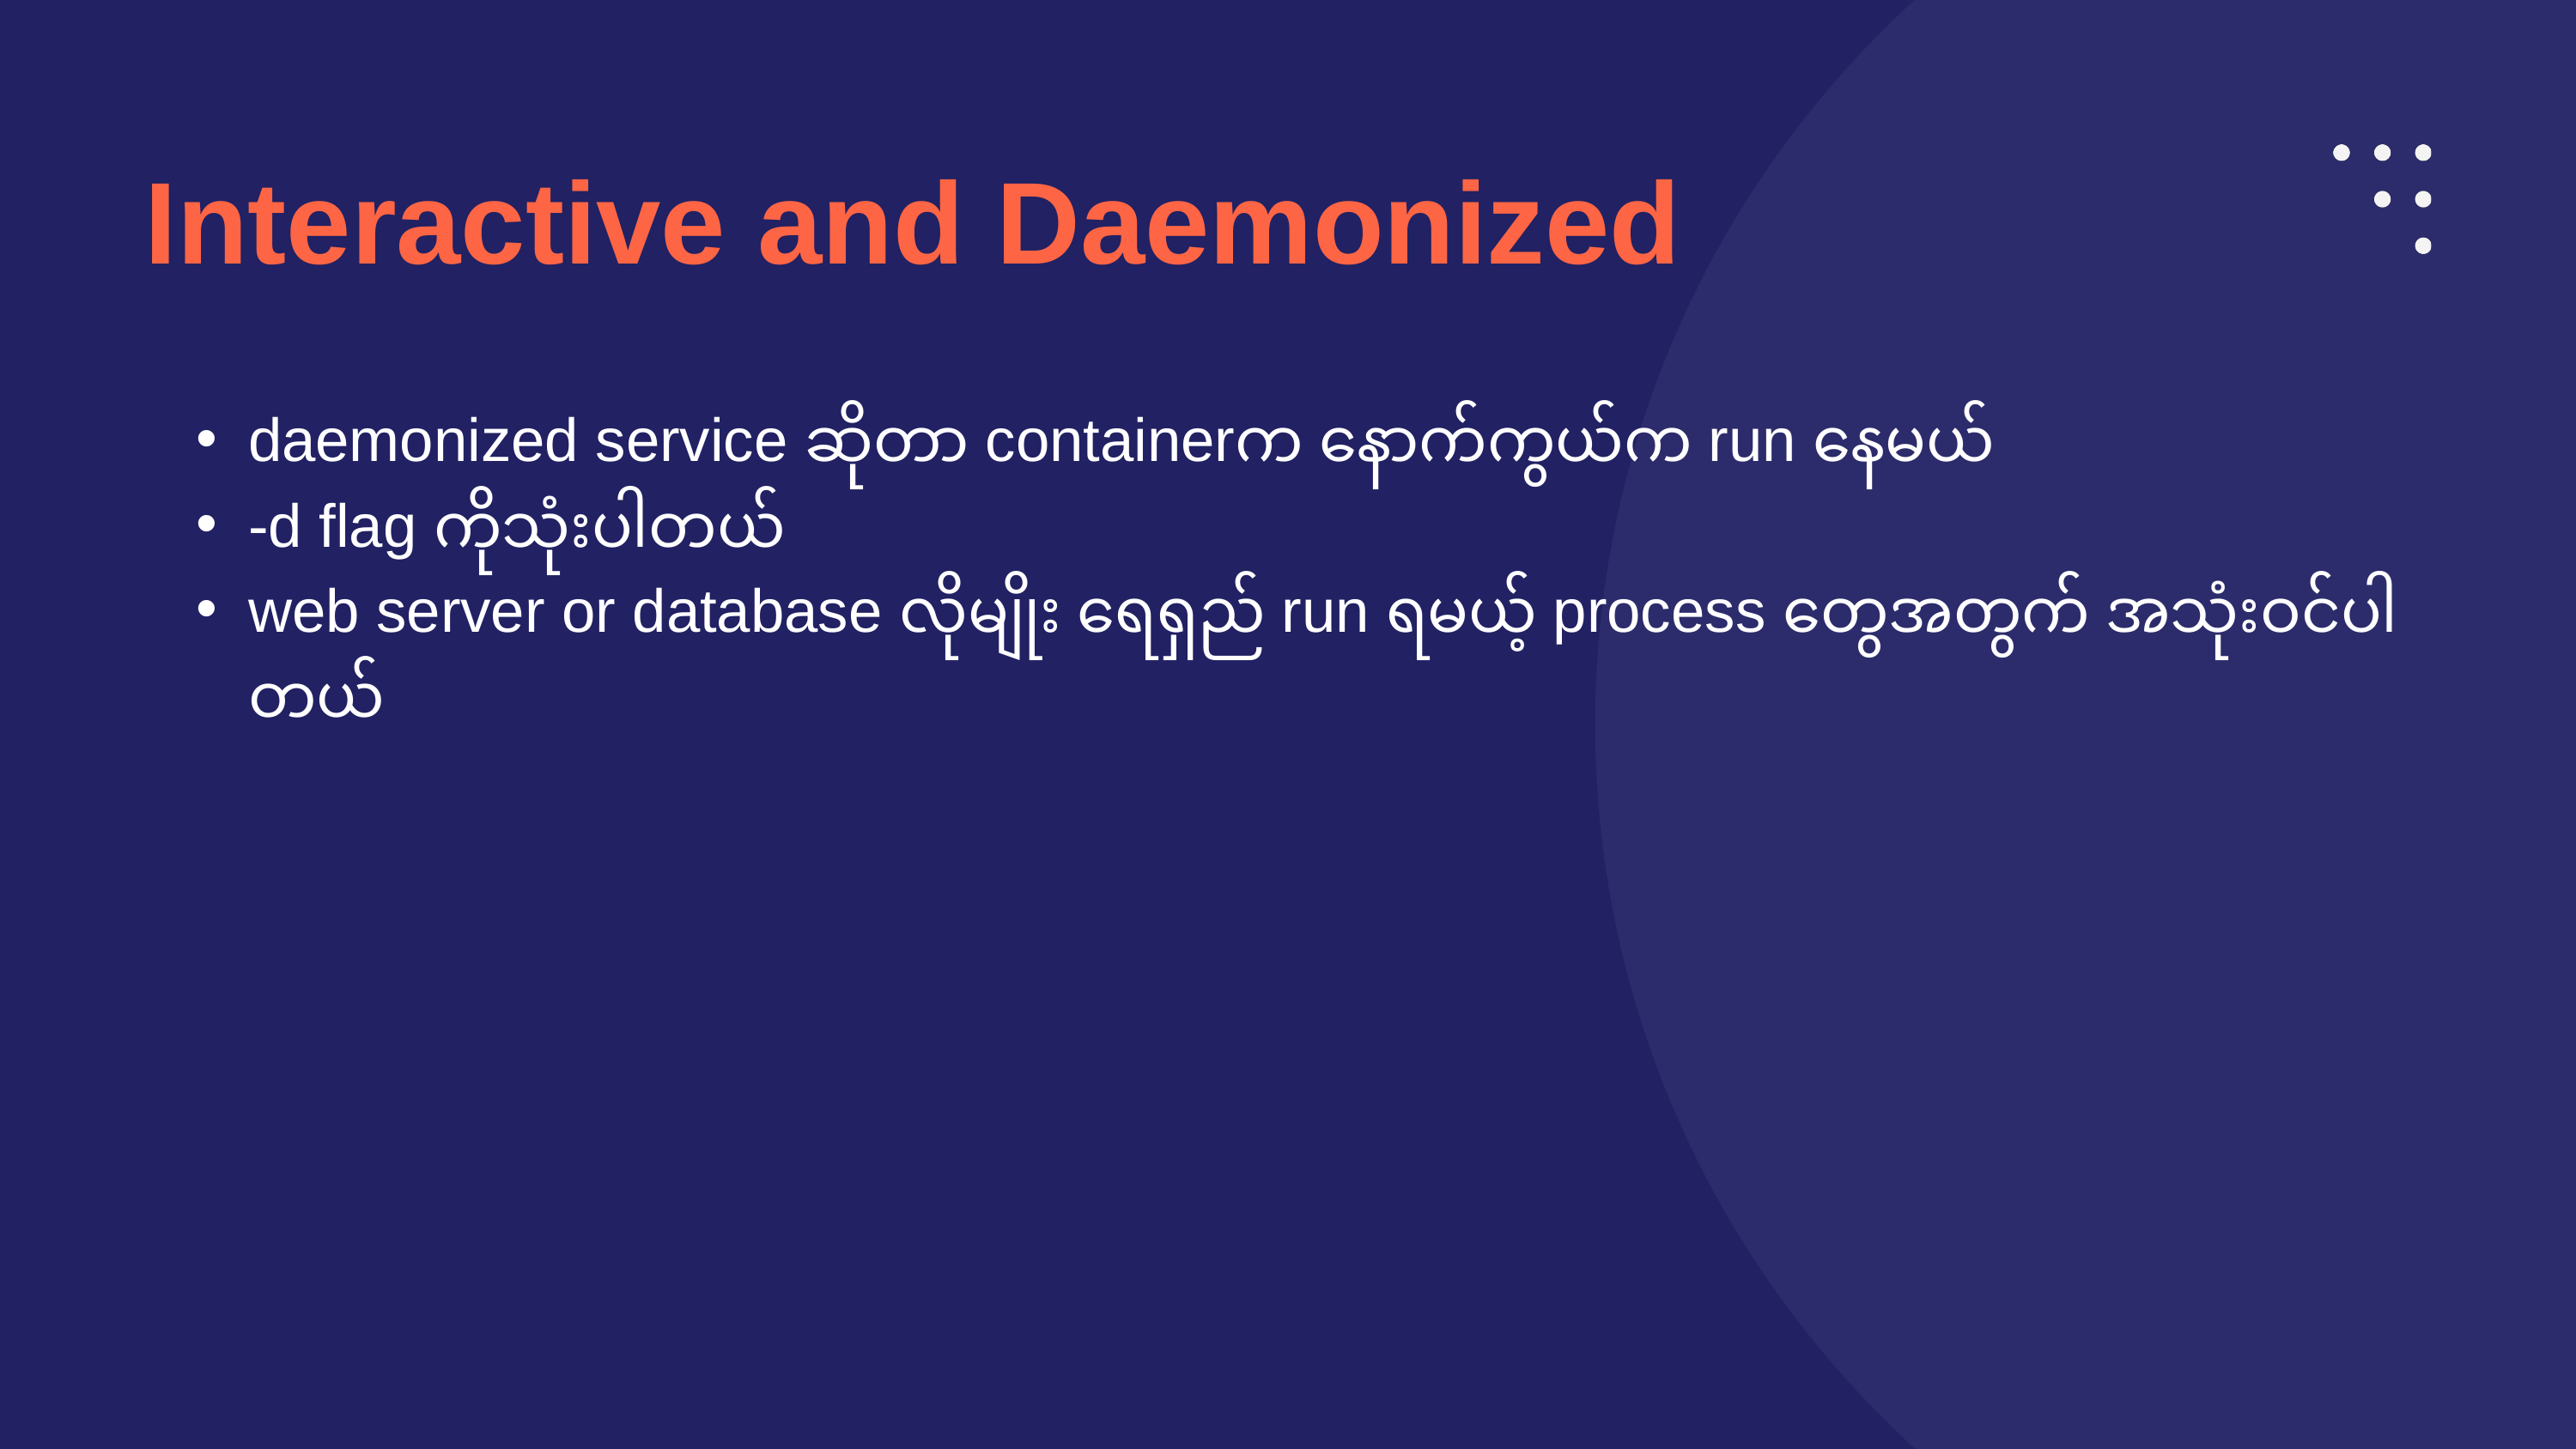

Interactive and Daemonized

daemonized service ဆိုတာ containerက နောက်ကွယ်က run နေမယ်
-d flag ကိုသုံးပါတယ်
web server or database လိုမျိုး ရေရှည် run ရမယ့် process တွေအတွက် အသုံးဝင်ပါတယ်